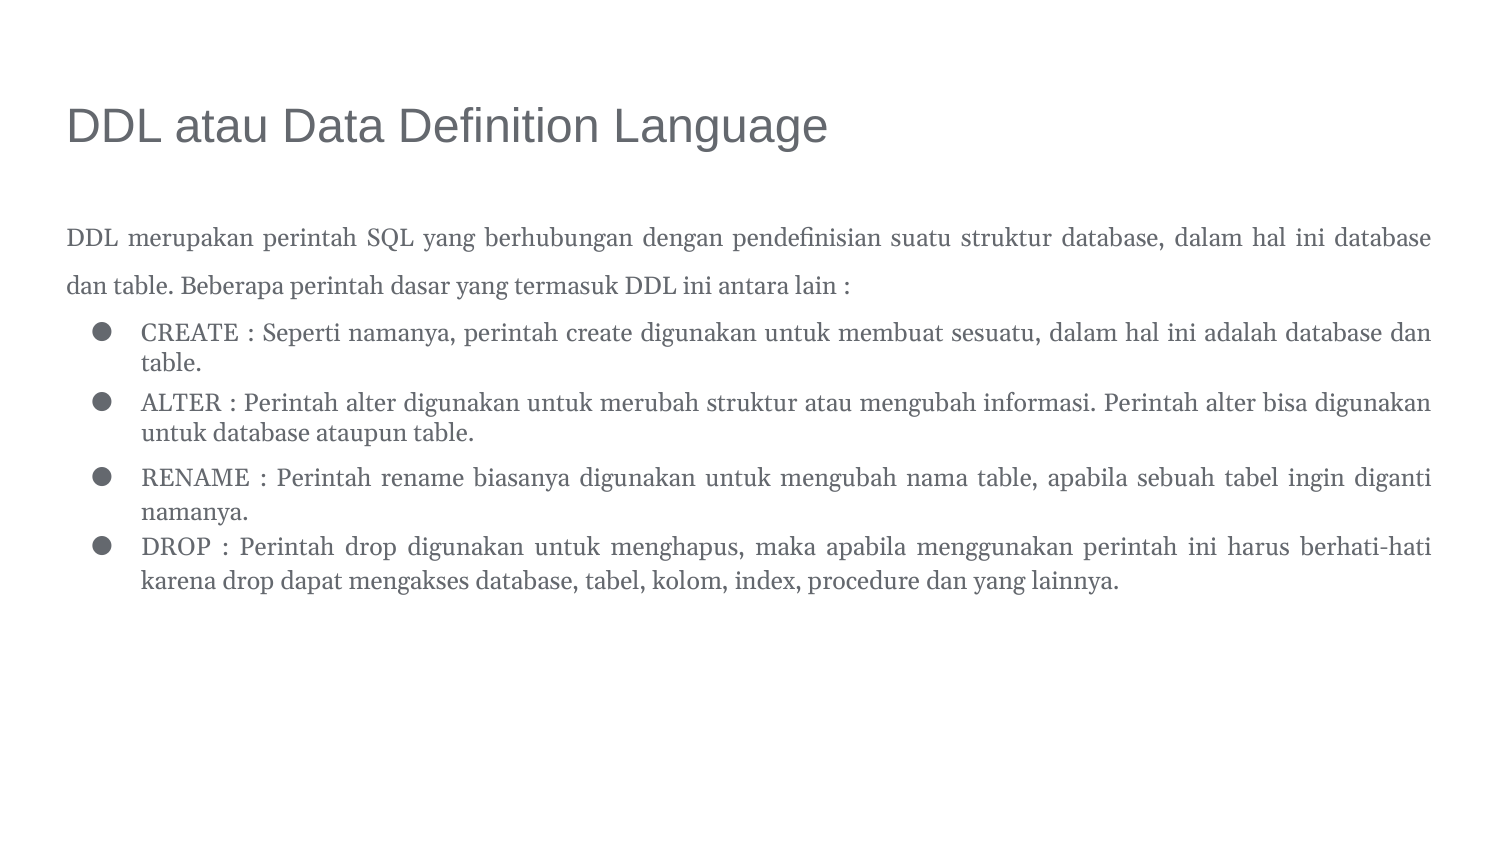

# DDL atau Data Definition Language
DDL merupakan perintah SQL yang berhubungan dengan pendefinisian suatu struktur database, dalam hal ini database dan table. Beberapa perintah dasar yang termasuk DDL ini antara lain :
CREATE : Seperti namanya, perintah create digunakan untuk membuat sesuatu, dalam hal ini adalah database dan table.
ALTER : Perintah alter digunakan untuk merubah struktur atau mengubah informasi. Perintah alter bisa digunakan untuk database ataupun table.
RENAME : Perintah rename biasanya digunakan untuk mengubah nama table, apabila sebuah tabel ingin diganti namanya.
DROP : Perintah drop digunakan untuk menghapus, maka apabila menggunakan perintah ini harus berhati-hati karena drop dapat mengakses database, tabel, kolom, index, procedure dan yang lainnya.